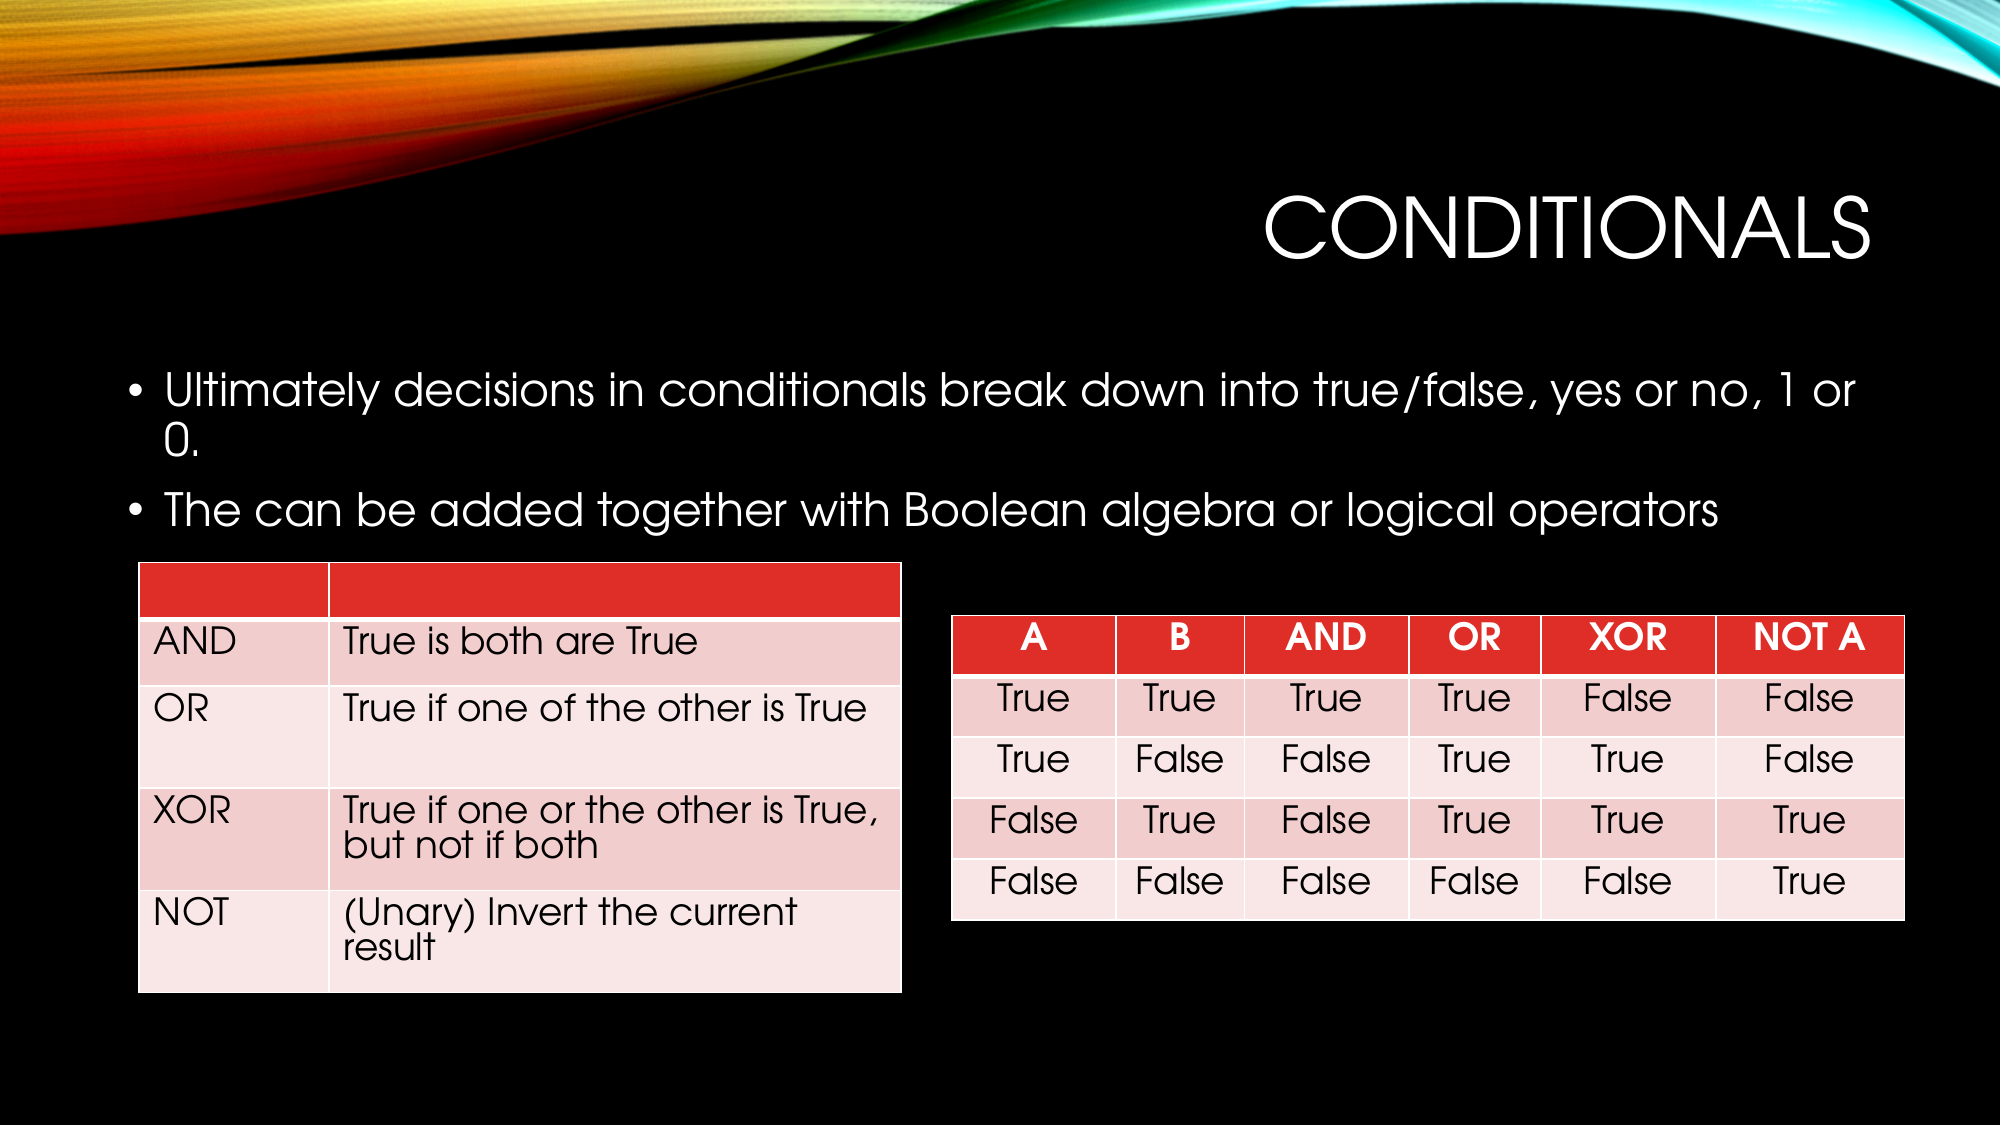

Conditionals
Ultimately decisions in conditionals break down into true/false, yes or no, 1 or 0.
The can be added together with Boolean algebra or logical operators

|  |  |
| --- | --- |
| AND | True is both are True |
| OR | True if one of the other is True |
| XOR | True if one or the other is True, but not if both |
| NOT | (Unary) Invert the current result |
| A | B | AND | OR | XOR | NOT A |
| --- | --- | --- | --- | --- | --- |
| True | True | True | True | False | False |
| True | False | False | True | True | False |
| False | True | False | True | True | True |
| False | False | False | False | False | True |